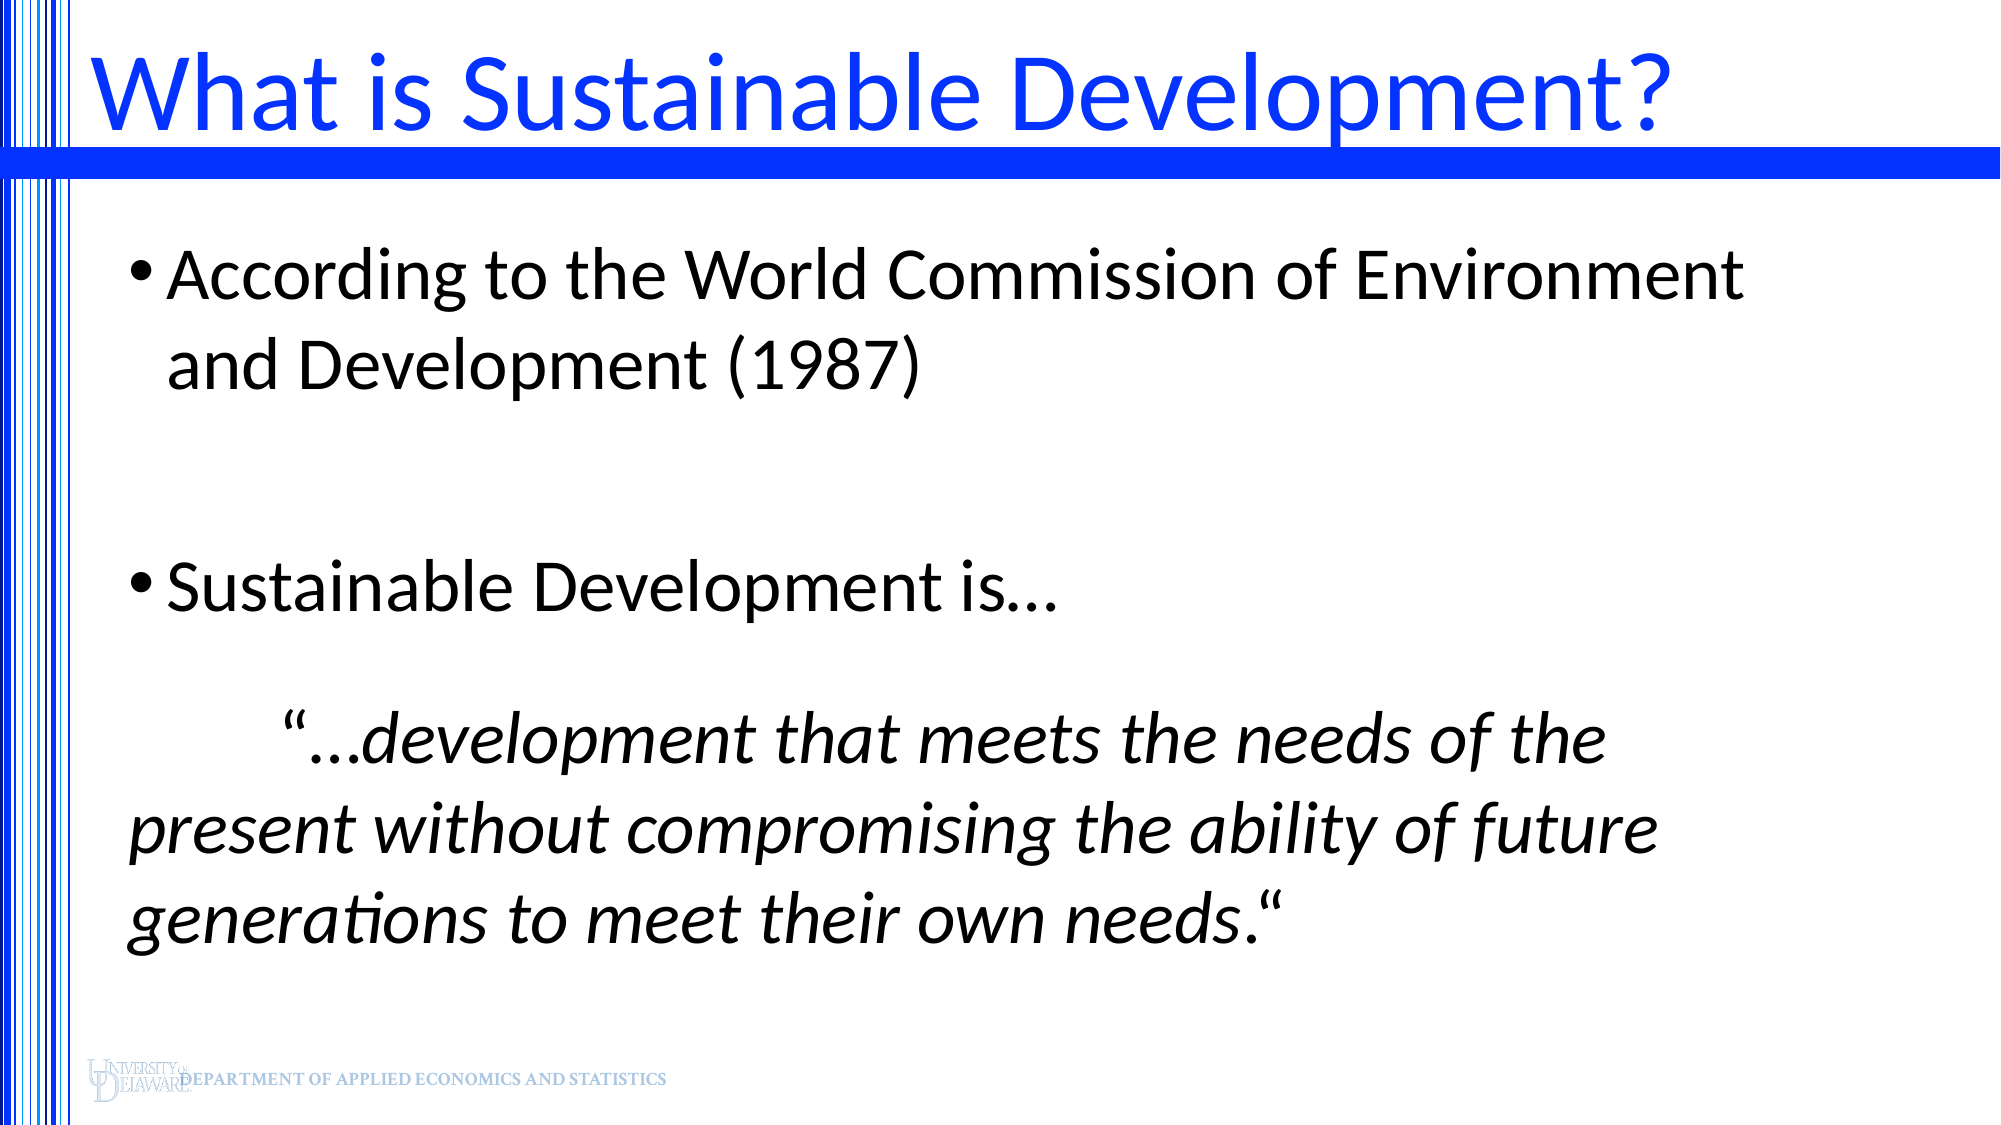

# What is Sustainable Development?
According to the World Commission of Environment and Development (1987)

Sustainable Development is…

	“…development that meets the needs of the		present without compromising the ability of future	generations to meet their own needs.“